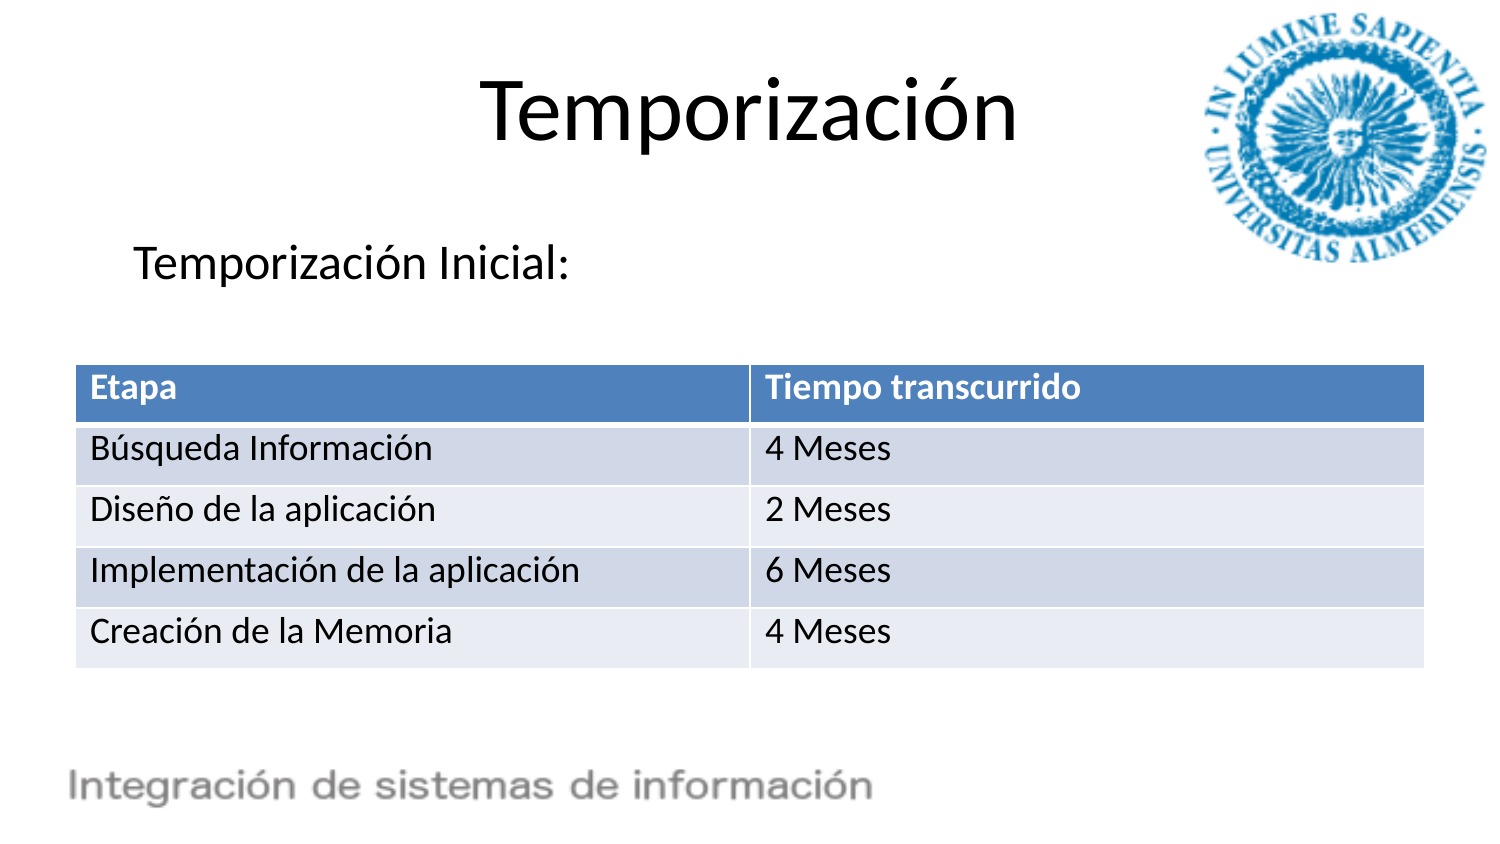

# Temporización
Temporización Inicial:
| Etapa | Tiempo transcurrido |
| --- | --- |
| Búsqueda Información | 4 Meses |
| Diseño de la aplicación | 2 Meses |
| Implementación de la aplicación | 6 Meses |
| Creación de la Memoria | 4 Meses |